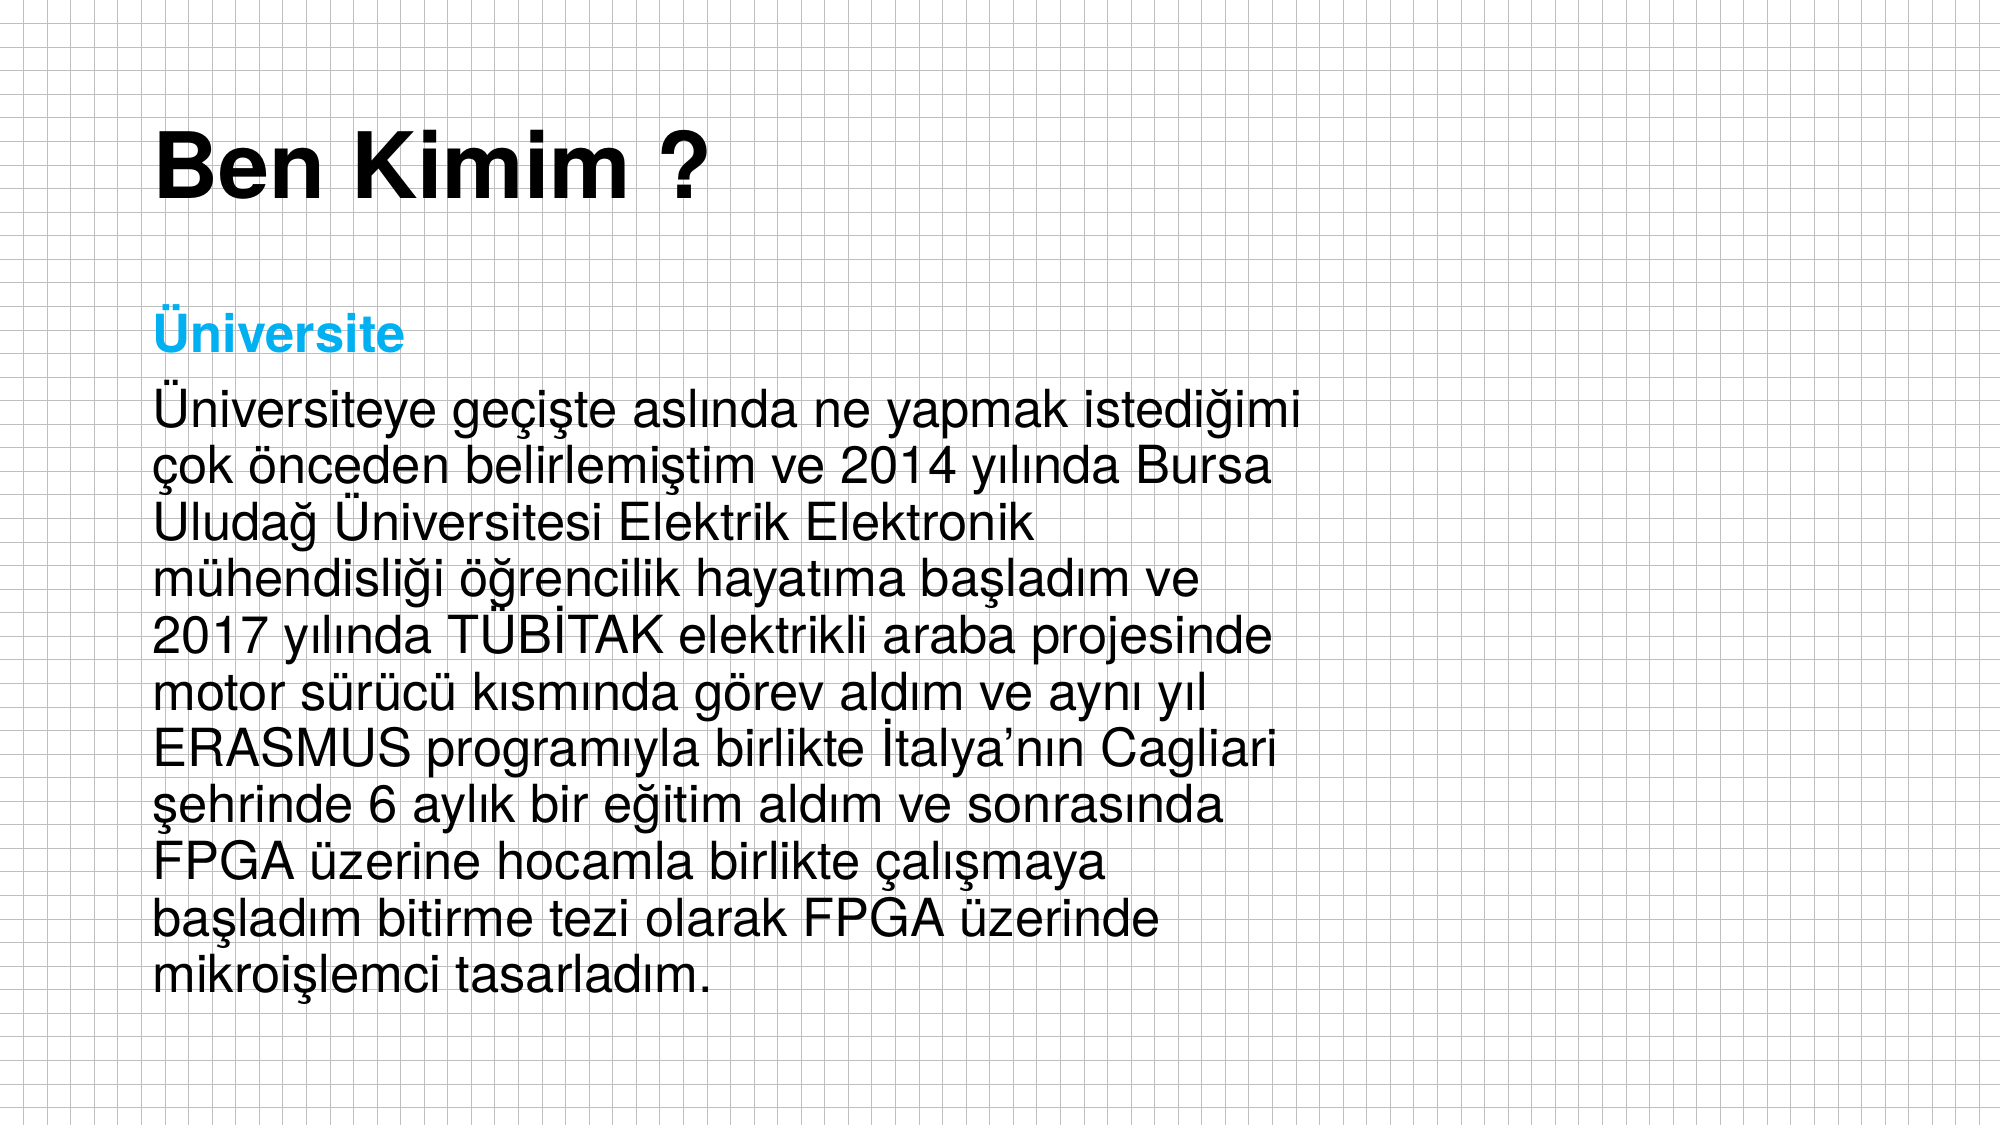

# Ben Kimim ?
Üniversite
Üniversiteye geçişte aslında ne yapmak istediğimi çok önceden belirlemiştim ve 2014 yılında Bursa Uludağ Üniversitesi Elektrik Elektronik mühendisliği öğrencilik hayatıma başladım ve 2017 yılında TÜBİTAK elektrikli araba projesinde motor sürücü kısmında görev aldım ve aynı yıl ERASMUS programıyla birlikte İtalya’nın Cagliari şehrinde 6 aylık bir eğitim aldım ve sonrasında FPGA üzerine hocamla birlikte çalışmaya başladım bitirme tezi olarak FPGA üzerinde mikroişlemci tasarladım.